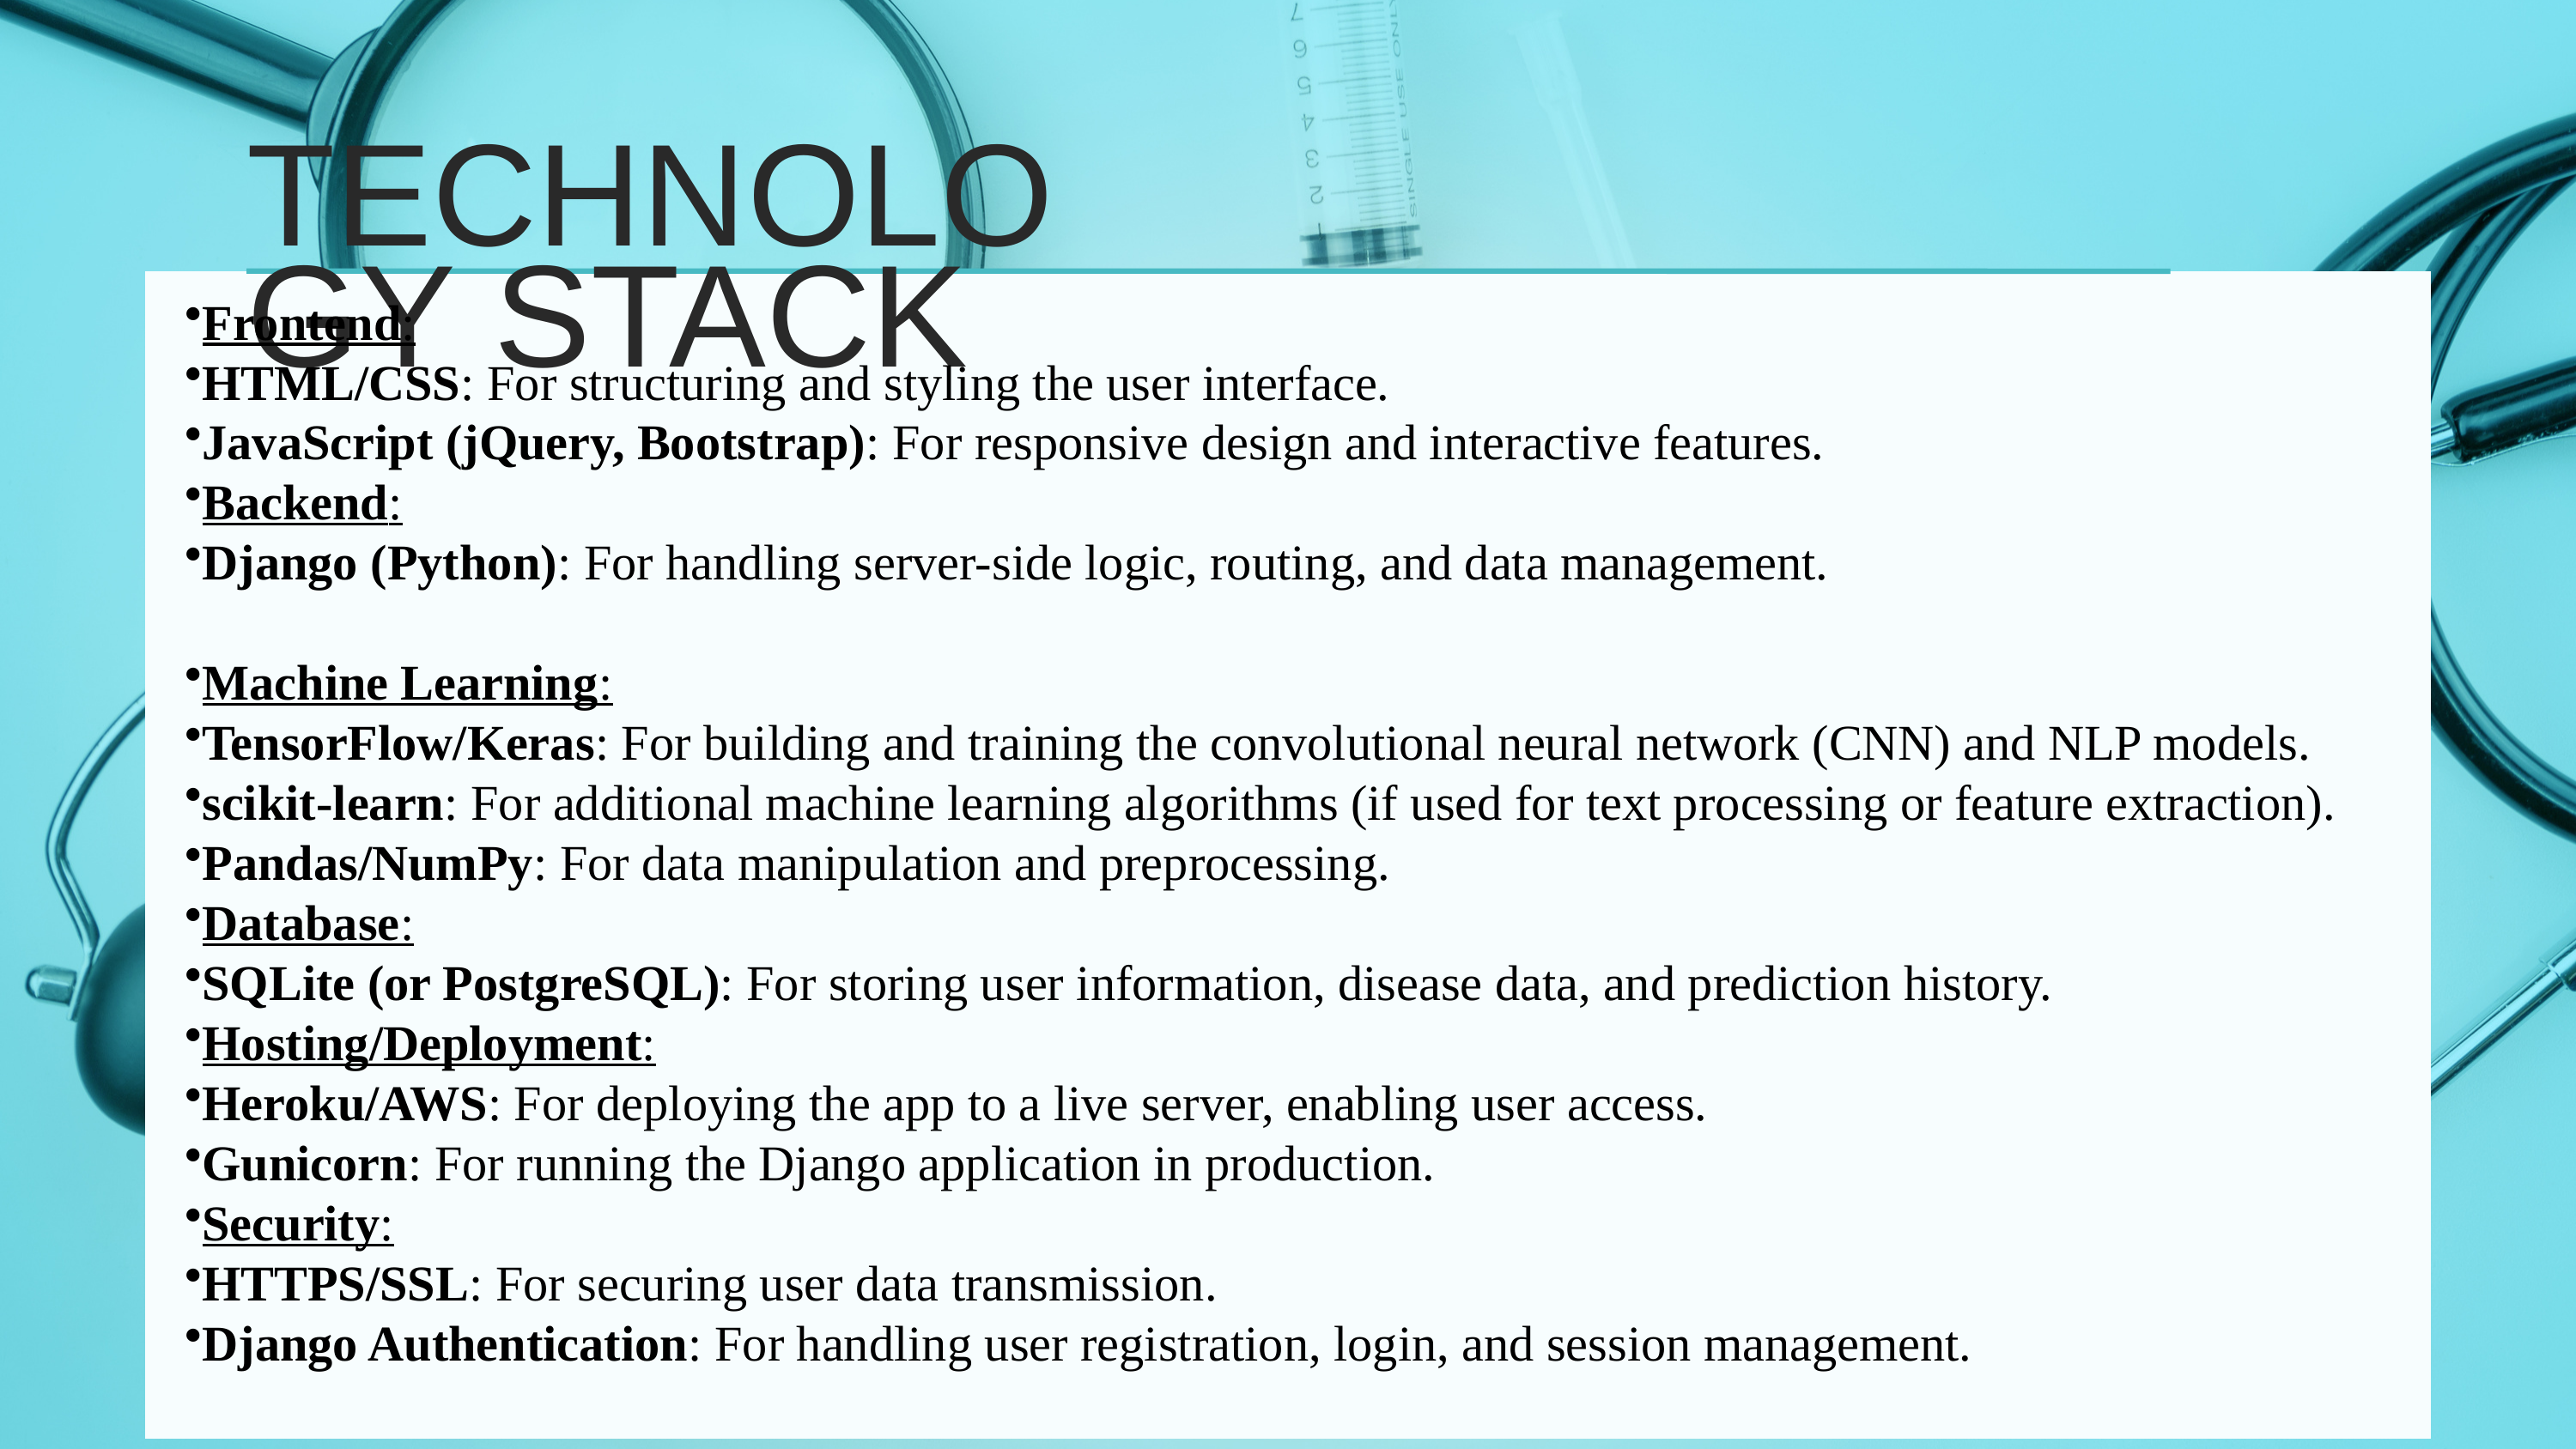

Frontend:
HTML/CSS: For structuring and styling the user interface.
JavaScript (jQuery, Bootstrap): For responsive design and interactive features.
Backend:
Django (Python): For handling server-side logic, routing, and data management.

Machine Learning:
TensorFlow/Keras: For building and training the convolutional neural network (CNN) and NLP models.
scikit-learn: For additional machine learning algorithms (if used for text processing or feature extraction).
Pandas/NumPy: For data manipulation and preprocessing.
Database:
SQLite (or PostgreSQL): For storing user information, disease data, and prediction history.
Hosting/Deployment:
Heroku/AWS: For deploying the app to a live server, enabling user access.
Gunicorn: For running the Django application in production.
Security:
HTTPS/SSL: For securing user data transmission.
Django Authentication: For handling user registration, login, and session management.

TECHNOLOGY STACK